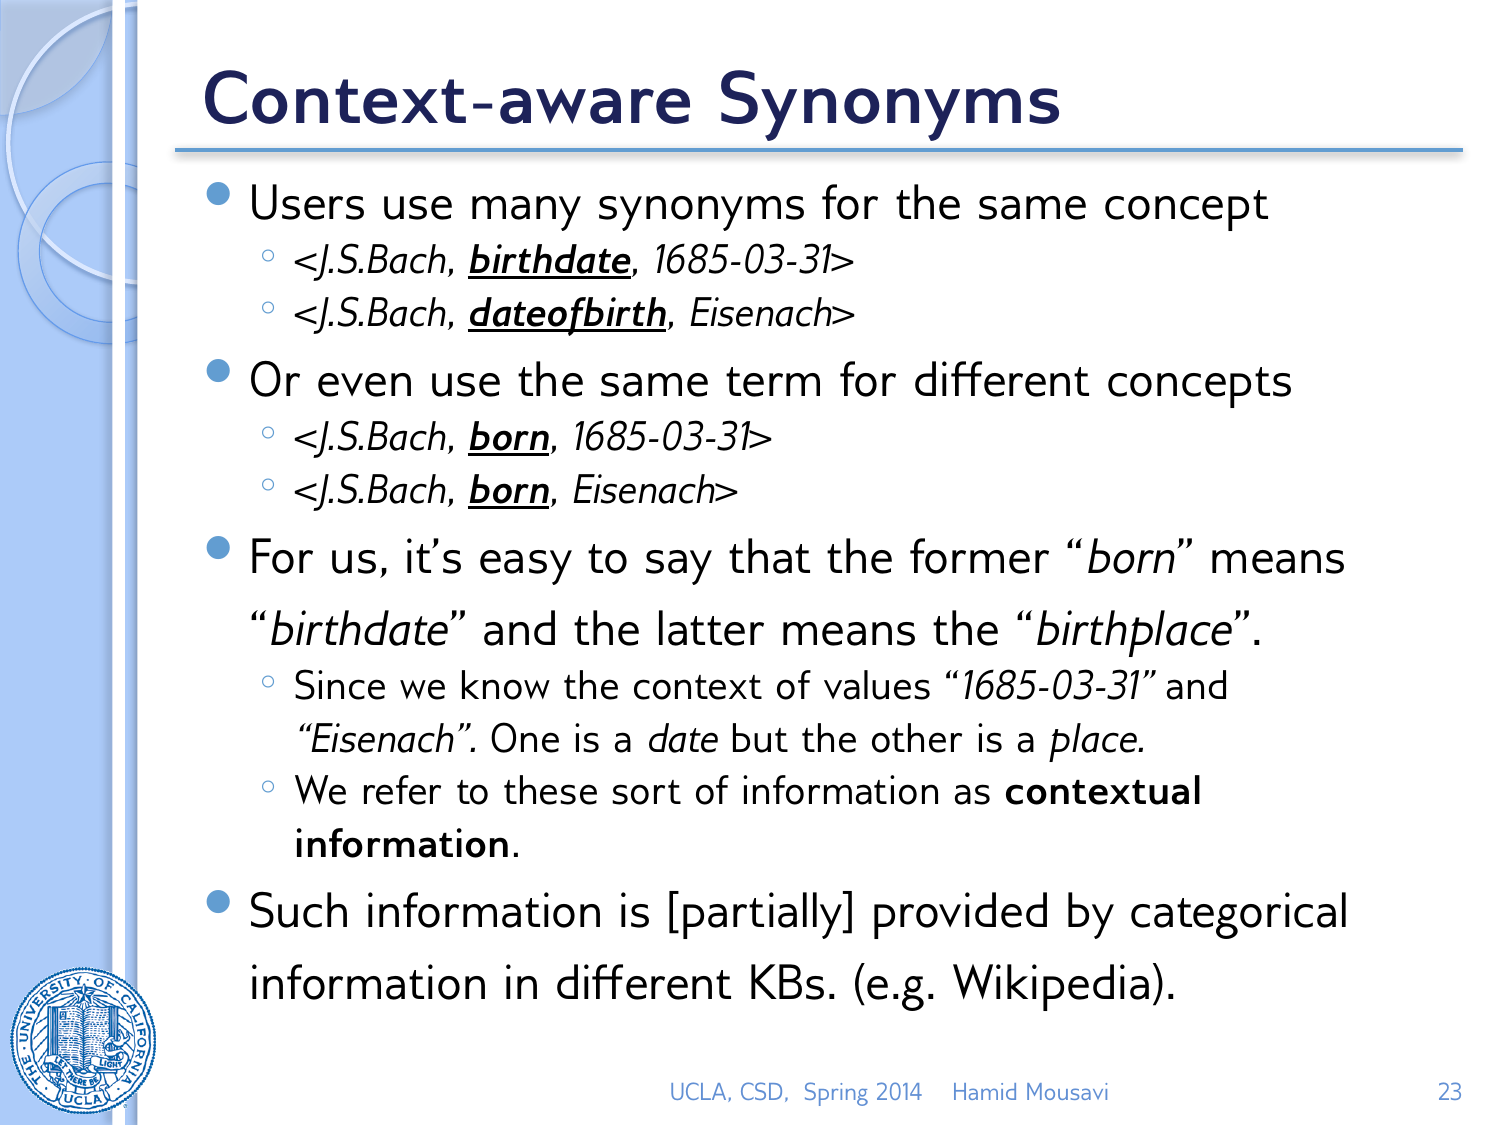

# Context-aware Synonyms
Users use many synonyms for the same concept
<J.S.Bach, birthdate, 1685-03-31>
<J.S.Bach, dateofbirth, Eisenach>
Or even use the same term for different concepts
<J.S.Bach, born, 1685-03-31>
<J.S.Bach, born, Eisenach>
For us, it’s easy to say that the former “born” means “birthdate” and the latter means the “birthplace”.
Since we know the context of values “1685-03-31” and “Eisenach”. One is a date but the other is a place.
We refer to these sort of information as contextual information.
Such information is [partially] provided by categorical information in different KBs. (e.g. Wikipedia).

UCLA, CSD,  Spring 2014
Hamid Mousavi
23